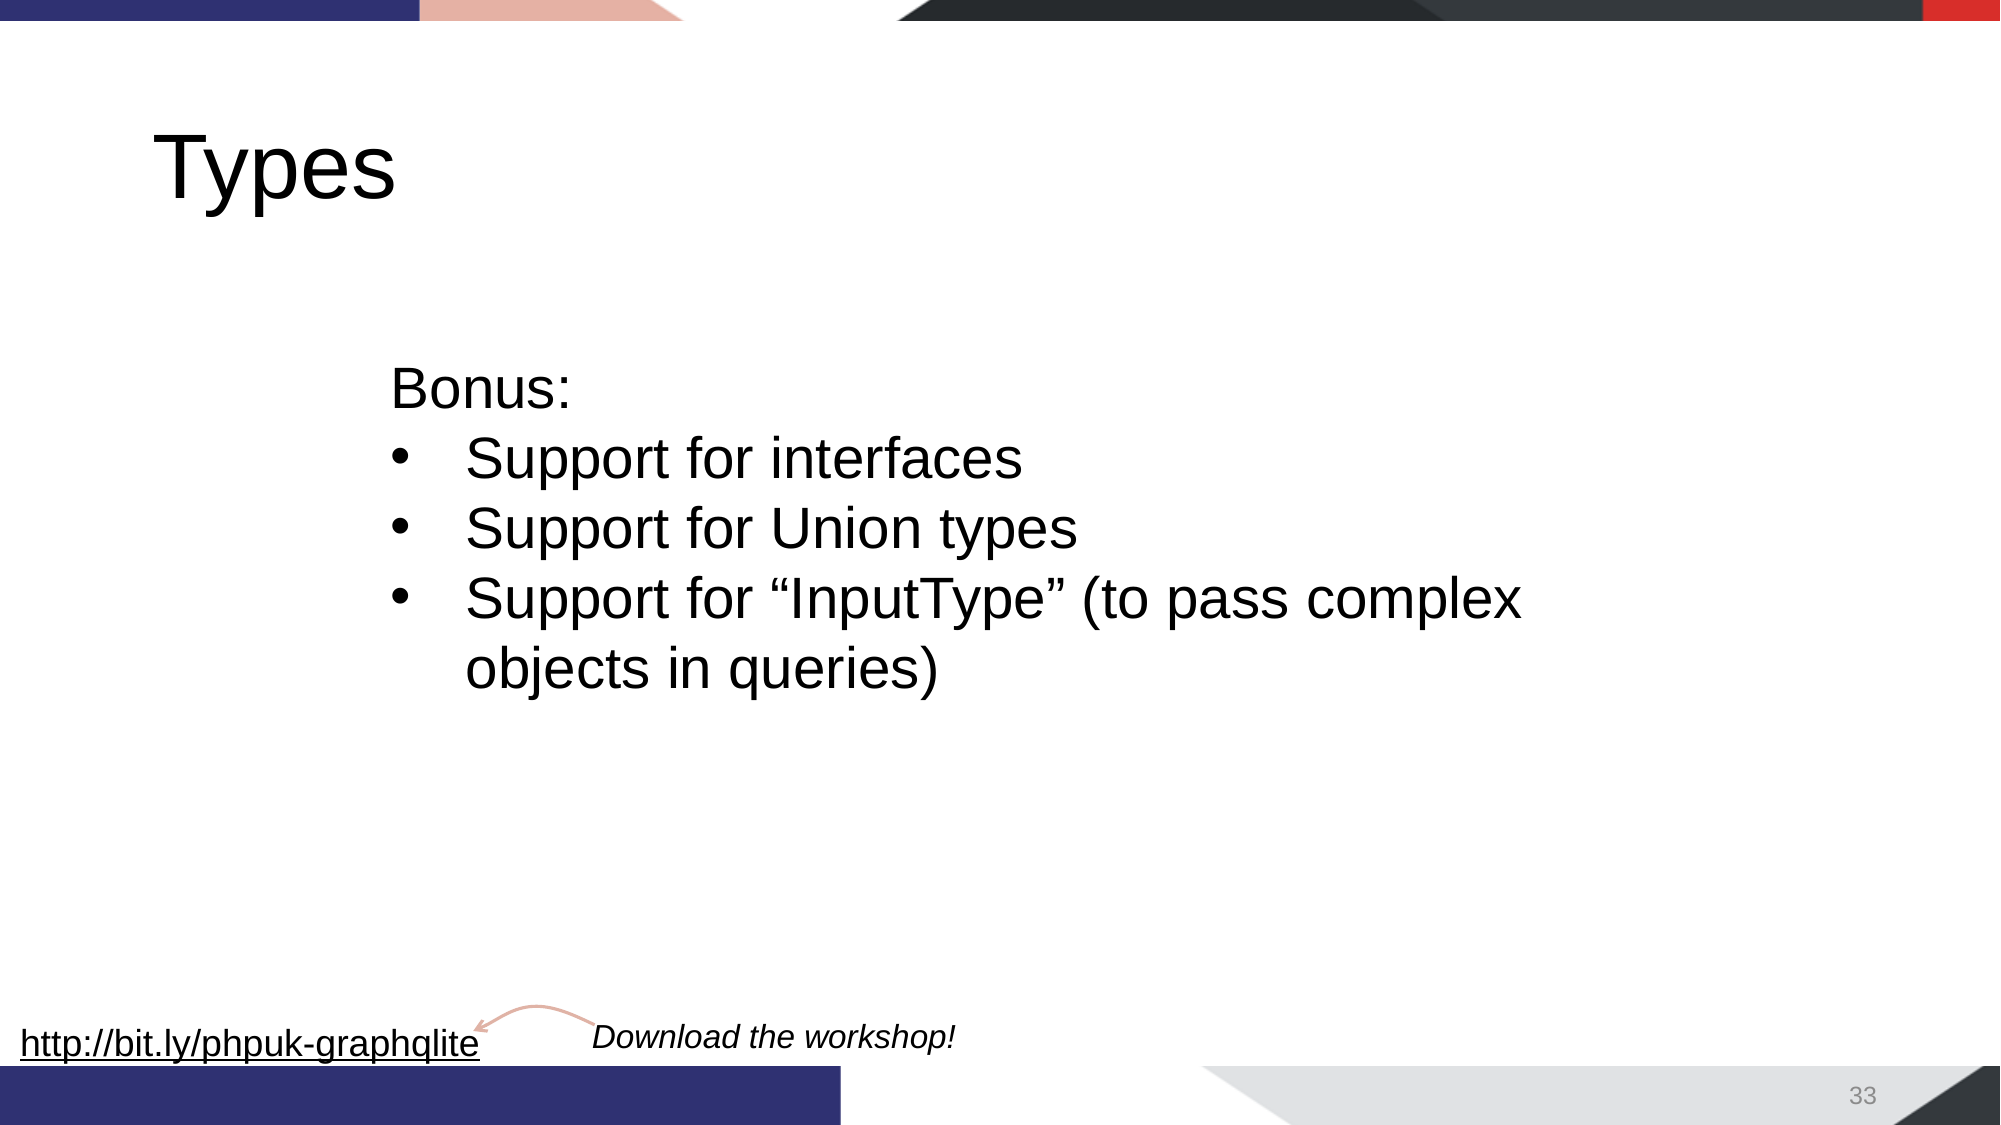

# Types
Bonus:
Support for interfaces
Support for Union types
Support for “InputType” (to pass complex objects in queries)

33